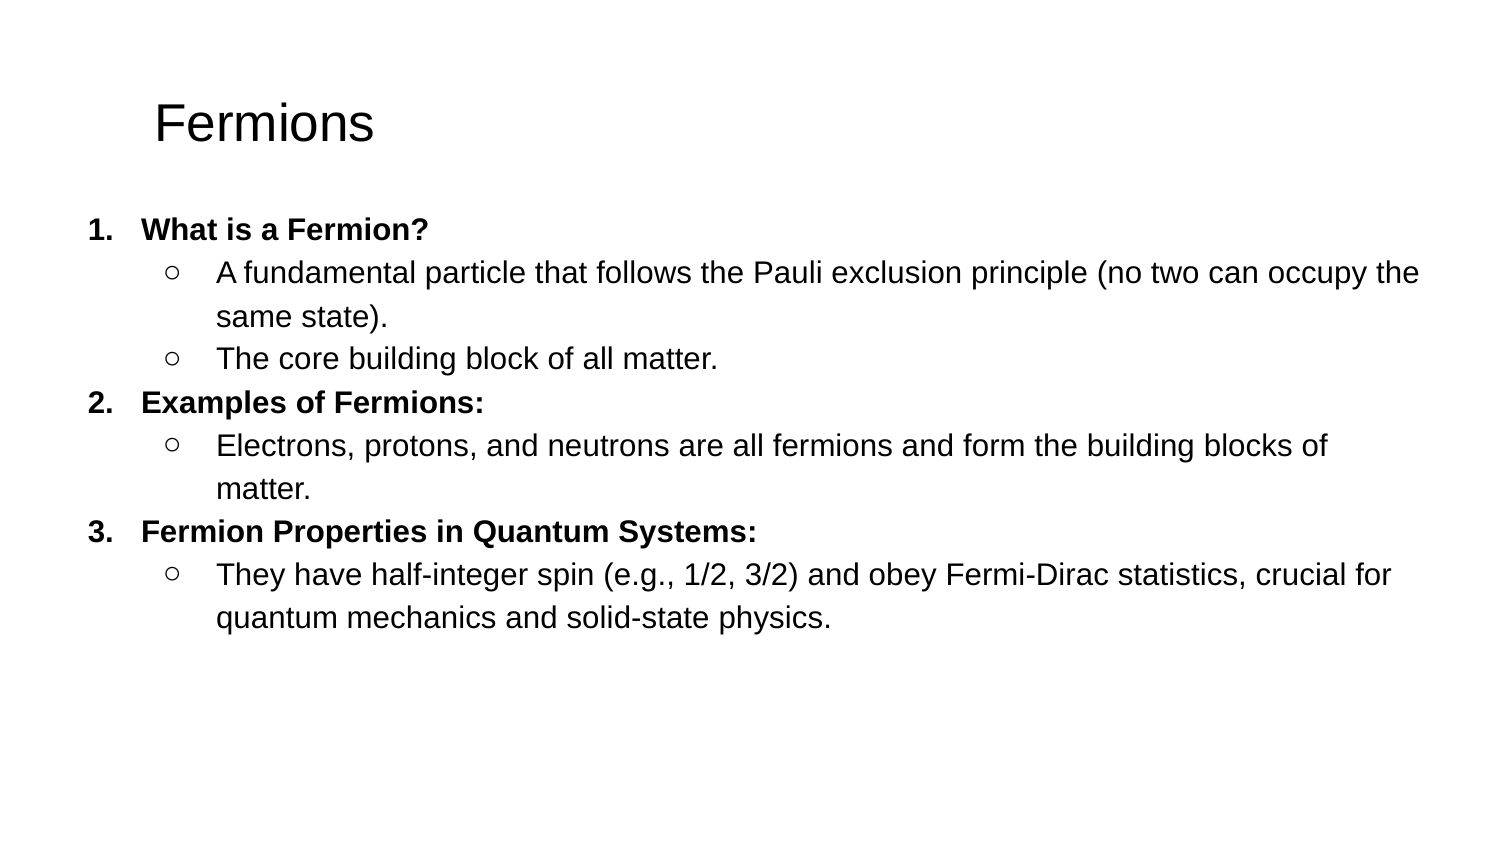

# Fermions
What is a Fermion?
A fundamental particle that follows the Pauli exclusion principle (no two can occupy the same state).
The core building block of all matter.
Examples of Fermions:
Electrons, protons, and neutrons are all fermions and form the building blocks of matter.
Fermion Properties in Quantum Systems:
They have half-integer spin (e.g., 1/2, 3/2) and obey Fermi-Dirac statistics, crucial for quantum mechanics and solid-state physics.